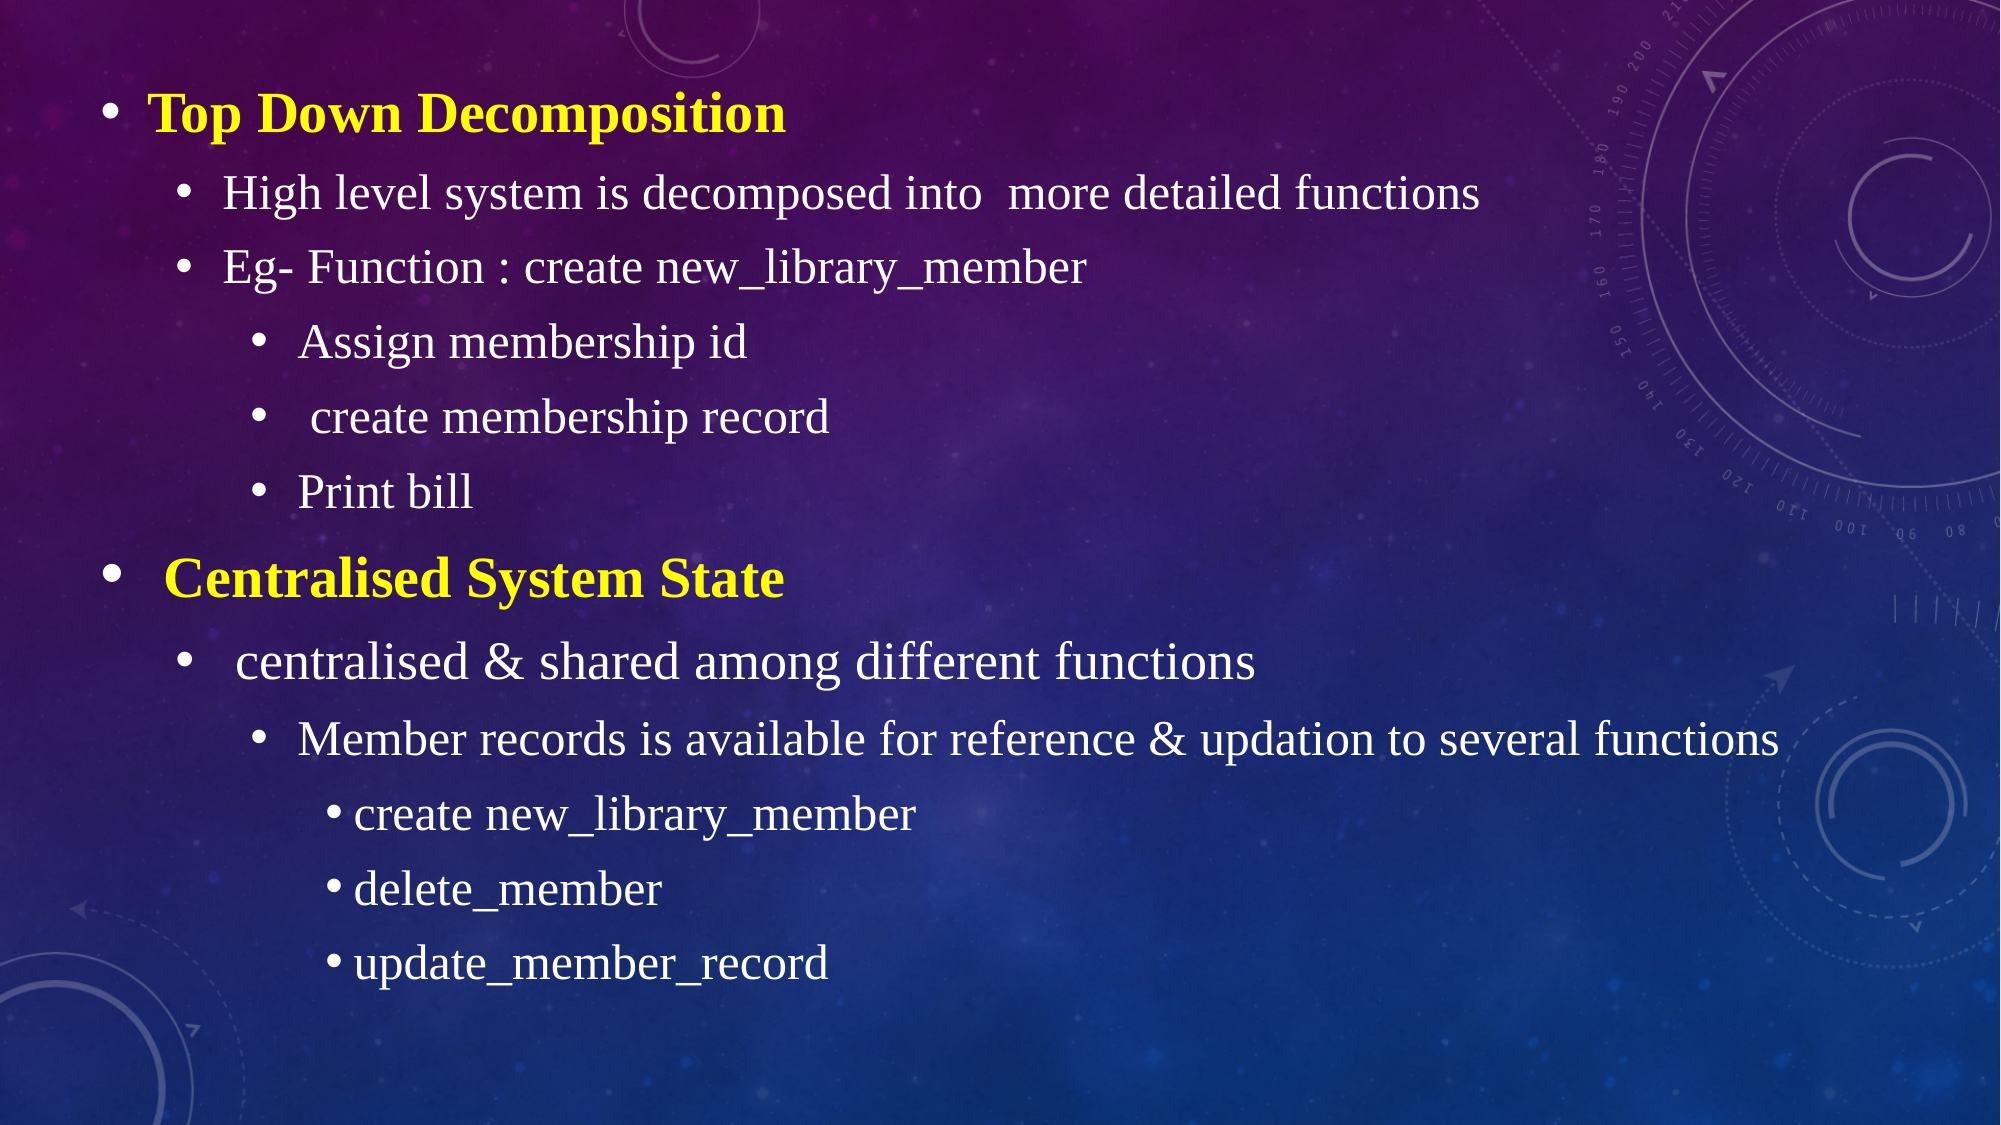

Top Down Decomposition
High level system is decomposed into  more detailed functions
Eg- Function : create new_library_member
Assign membership id
 create membership record
Print bill
 Centralised System State
 centralised & shared among different functions
Member records is available for reference & updation to several functions
create new_library_member
delete_member
update_member_record